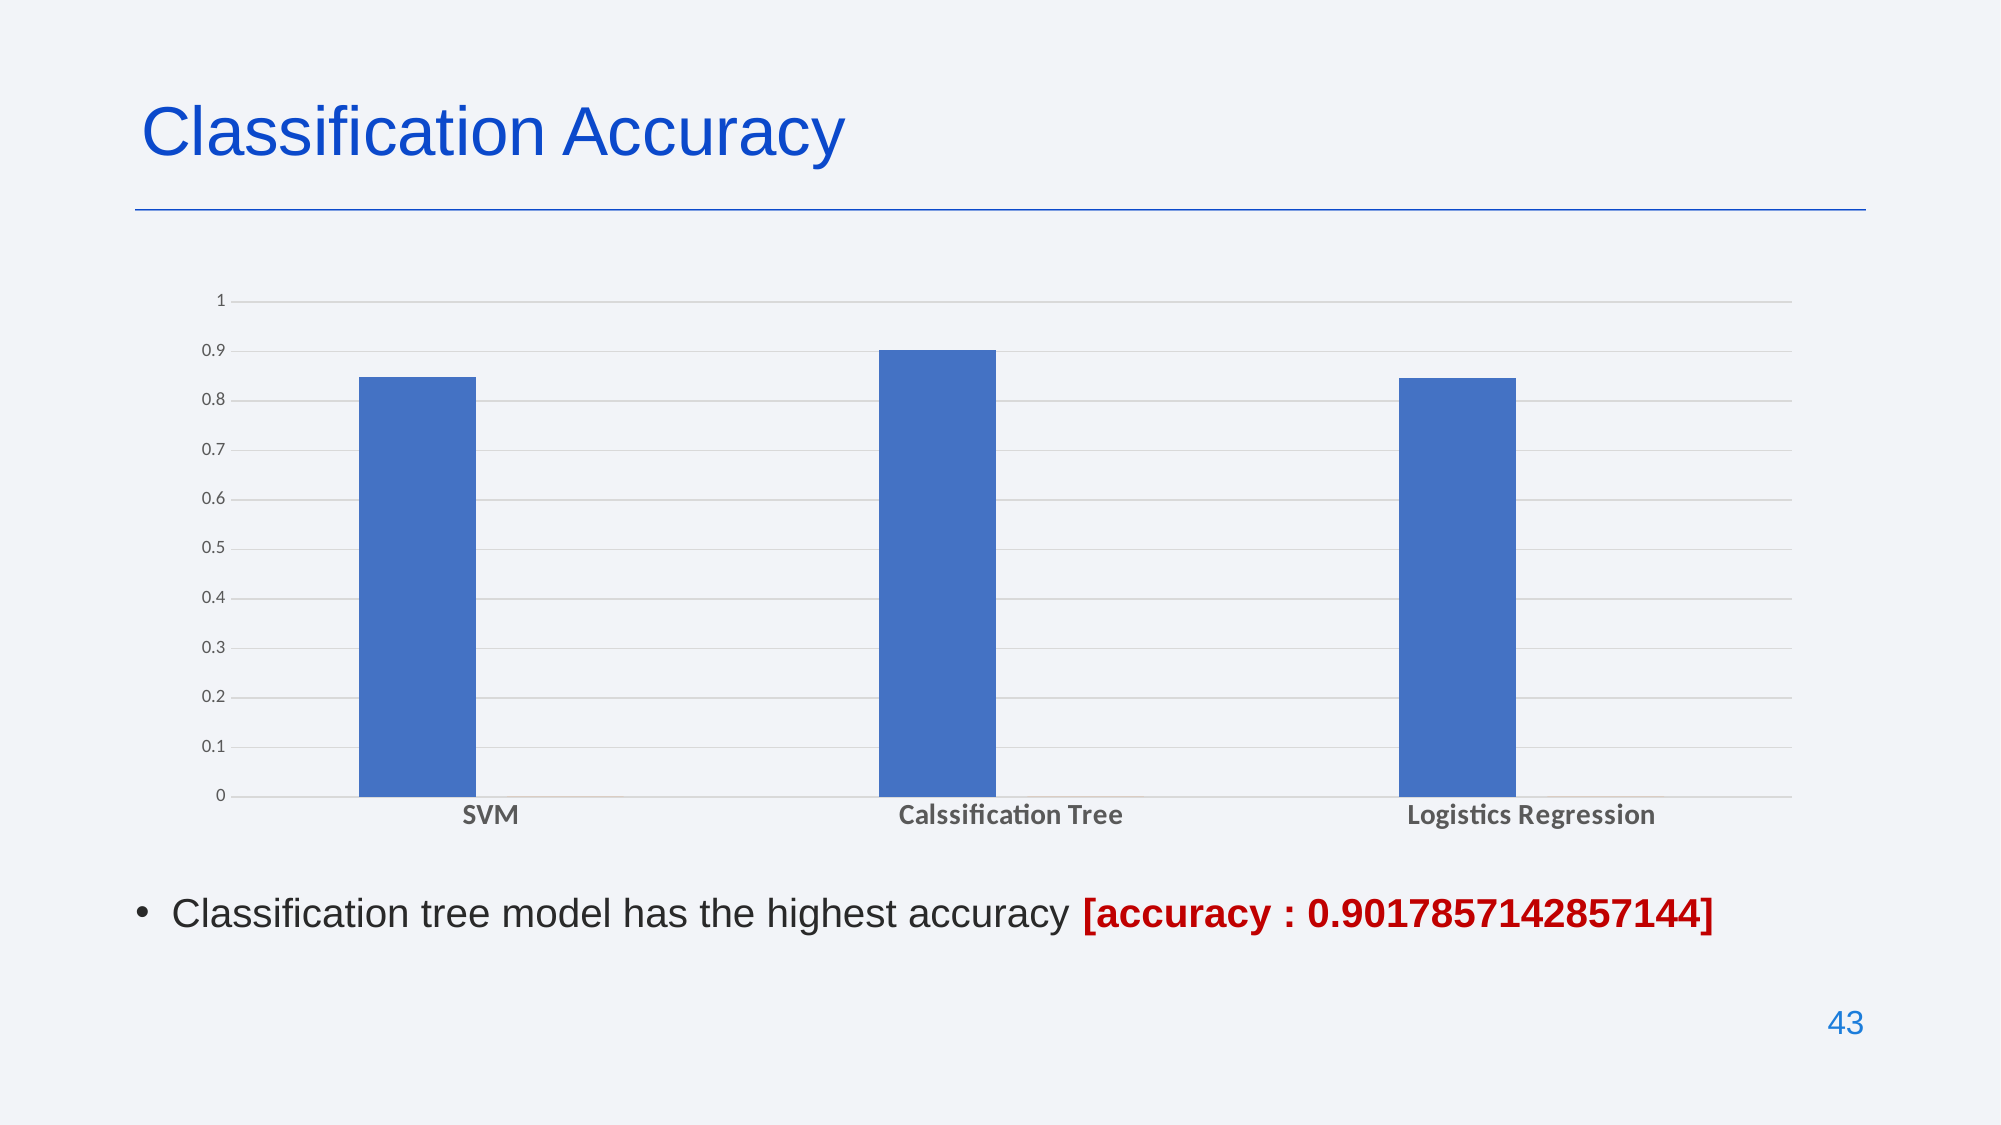

Classification Accuracy

### Chart

| Category |  |  |
|---|---|---|
| SVM | 0.848214285714285 | 0.0 |
| Calssification Tree | 0.901785714285714 | 0.0 |
| Logistics Regression | 0.846428571428571 | 0.0 |
Classification tree model has the highest accuracy [accuracy : 0.9017857142857144]
43